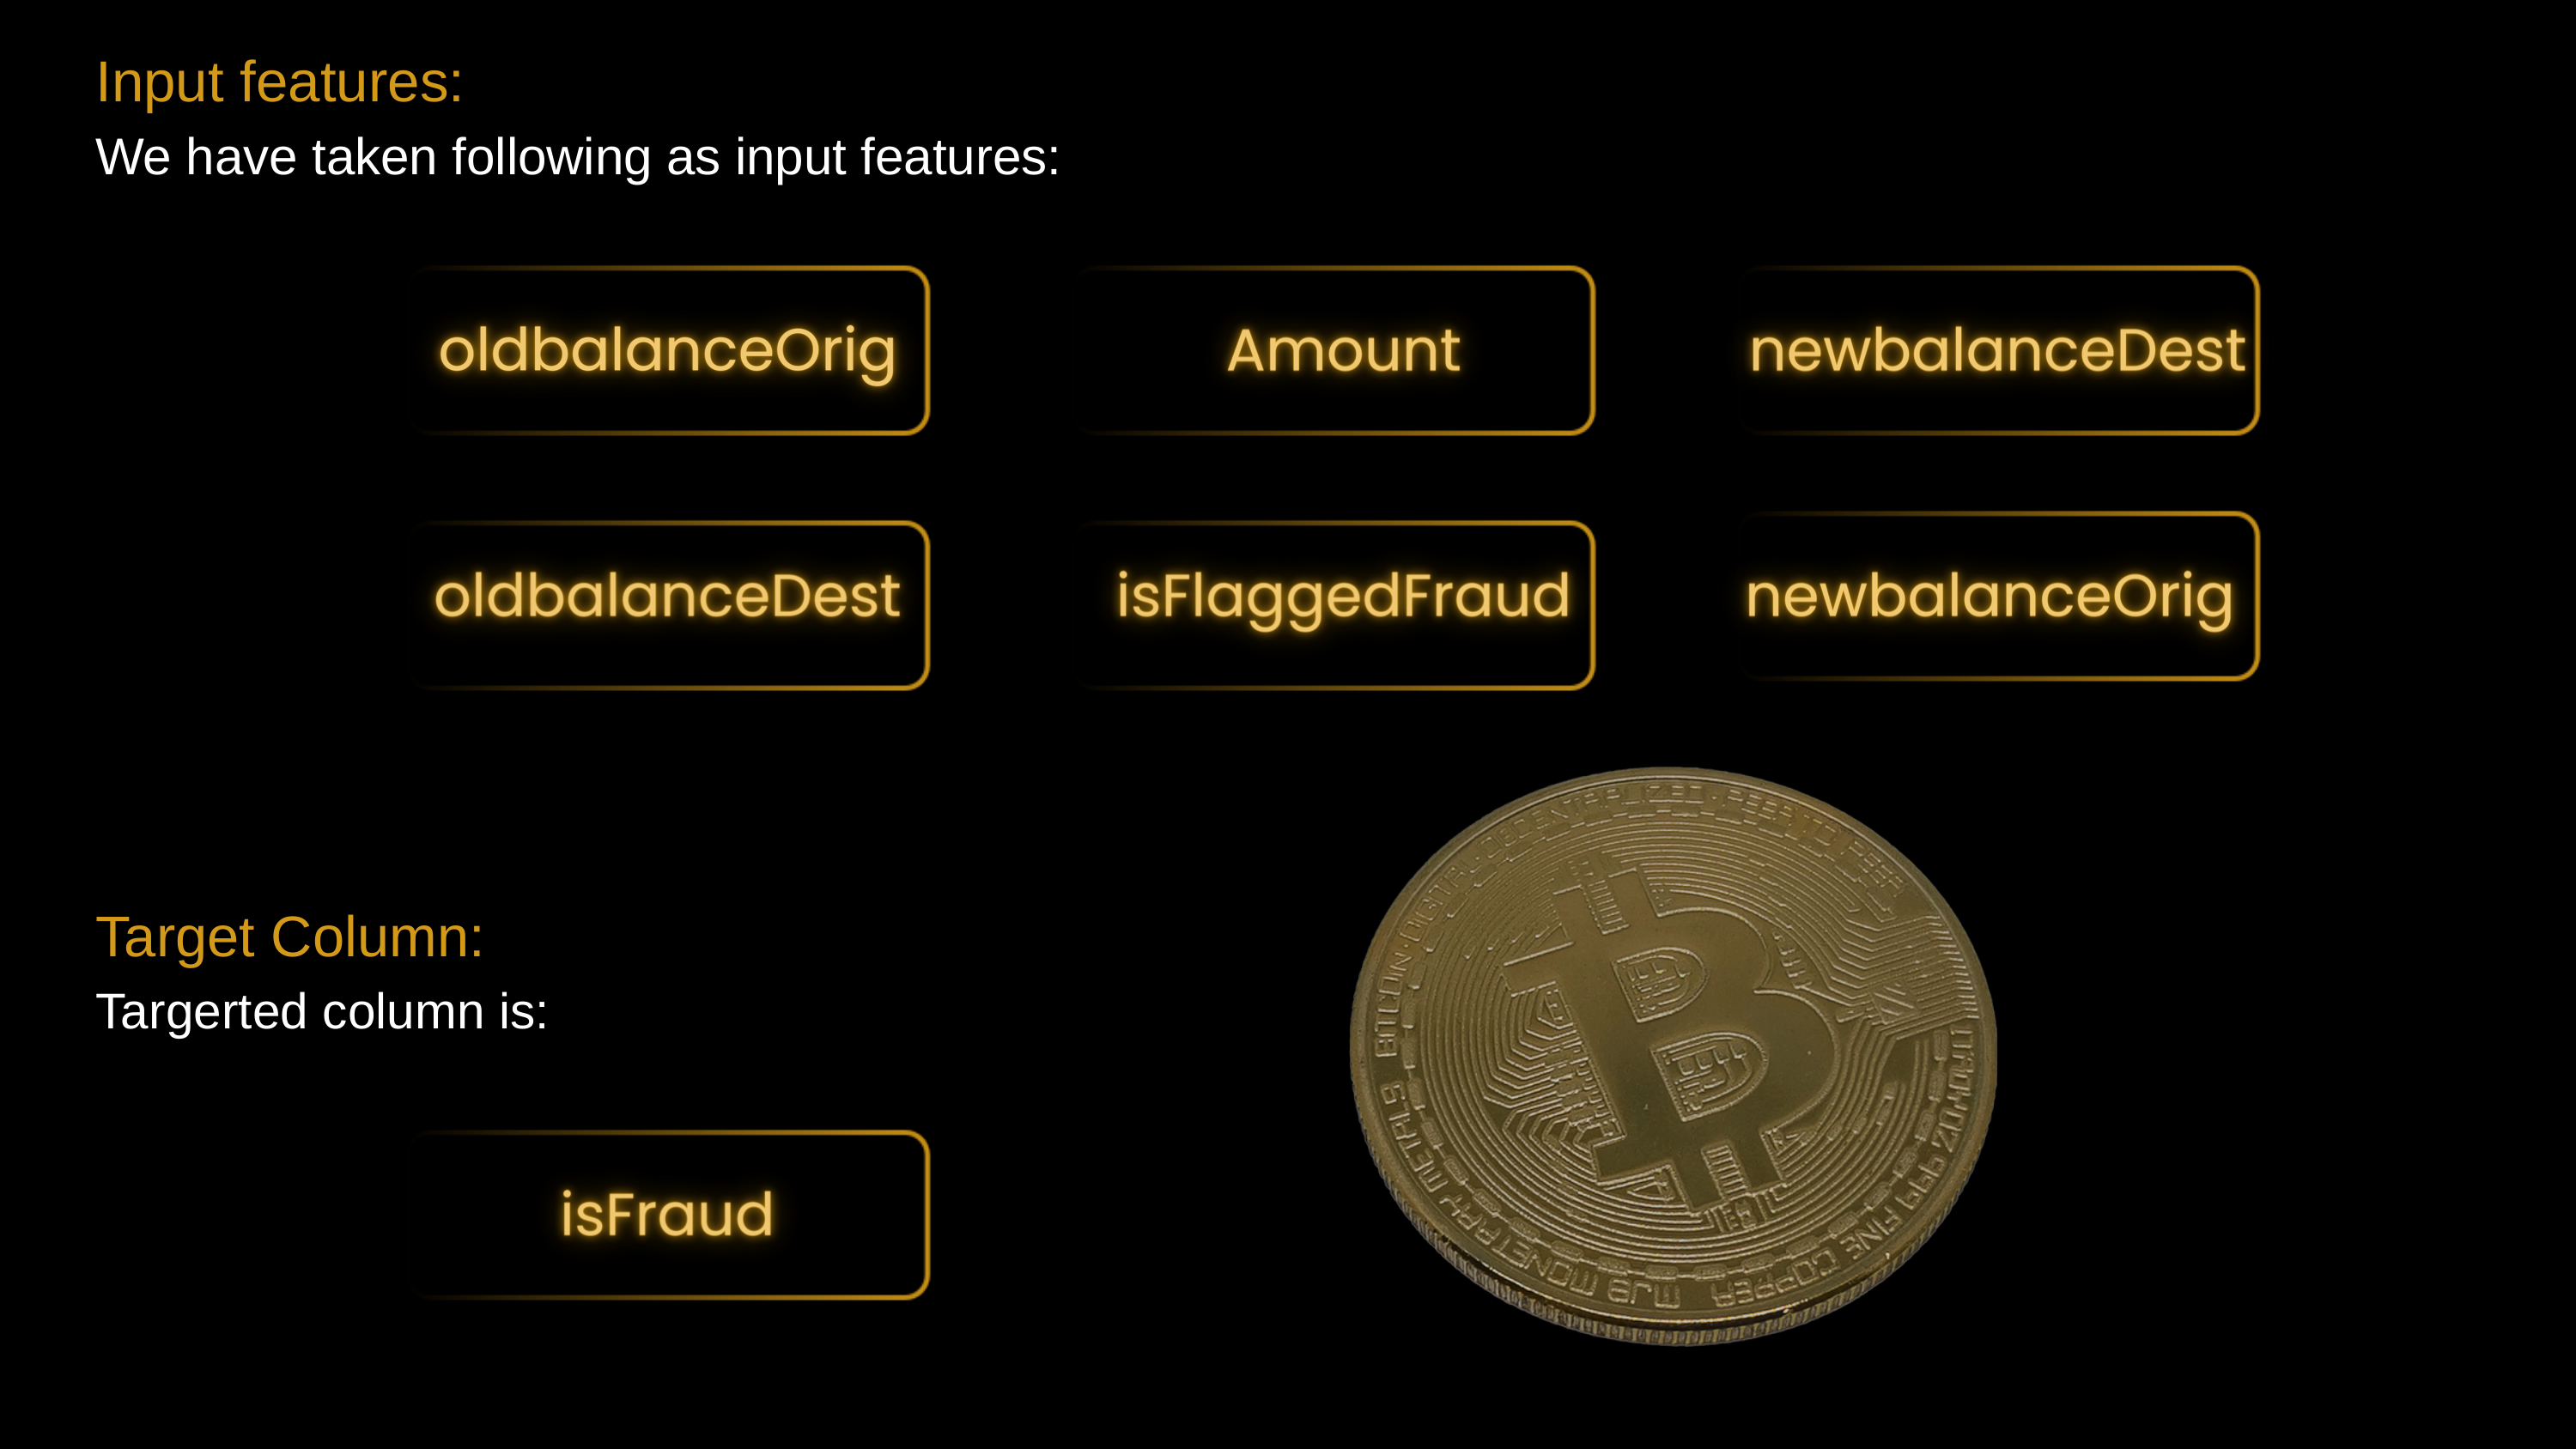

Input features:
We have taken following as input features:

Target Column:
Targerted column is: